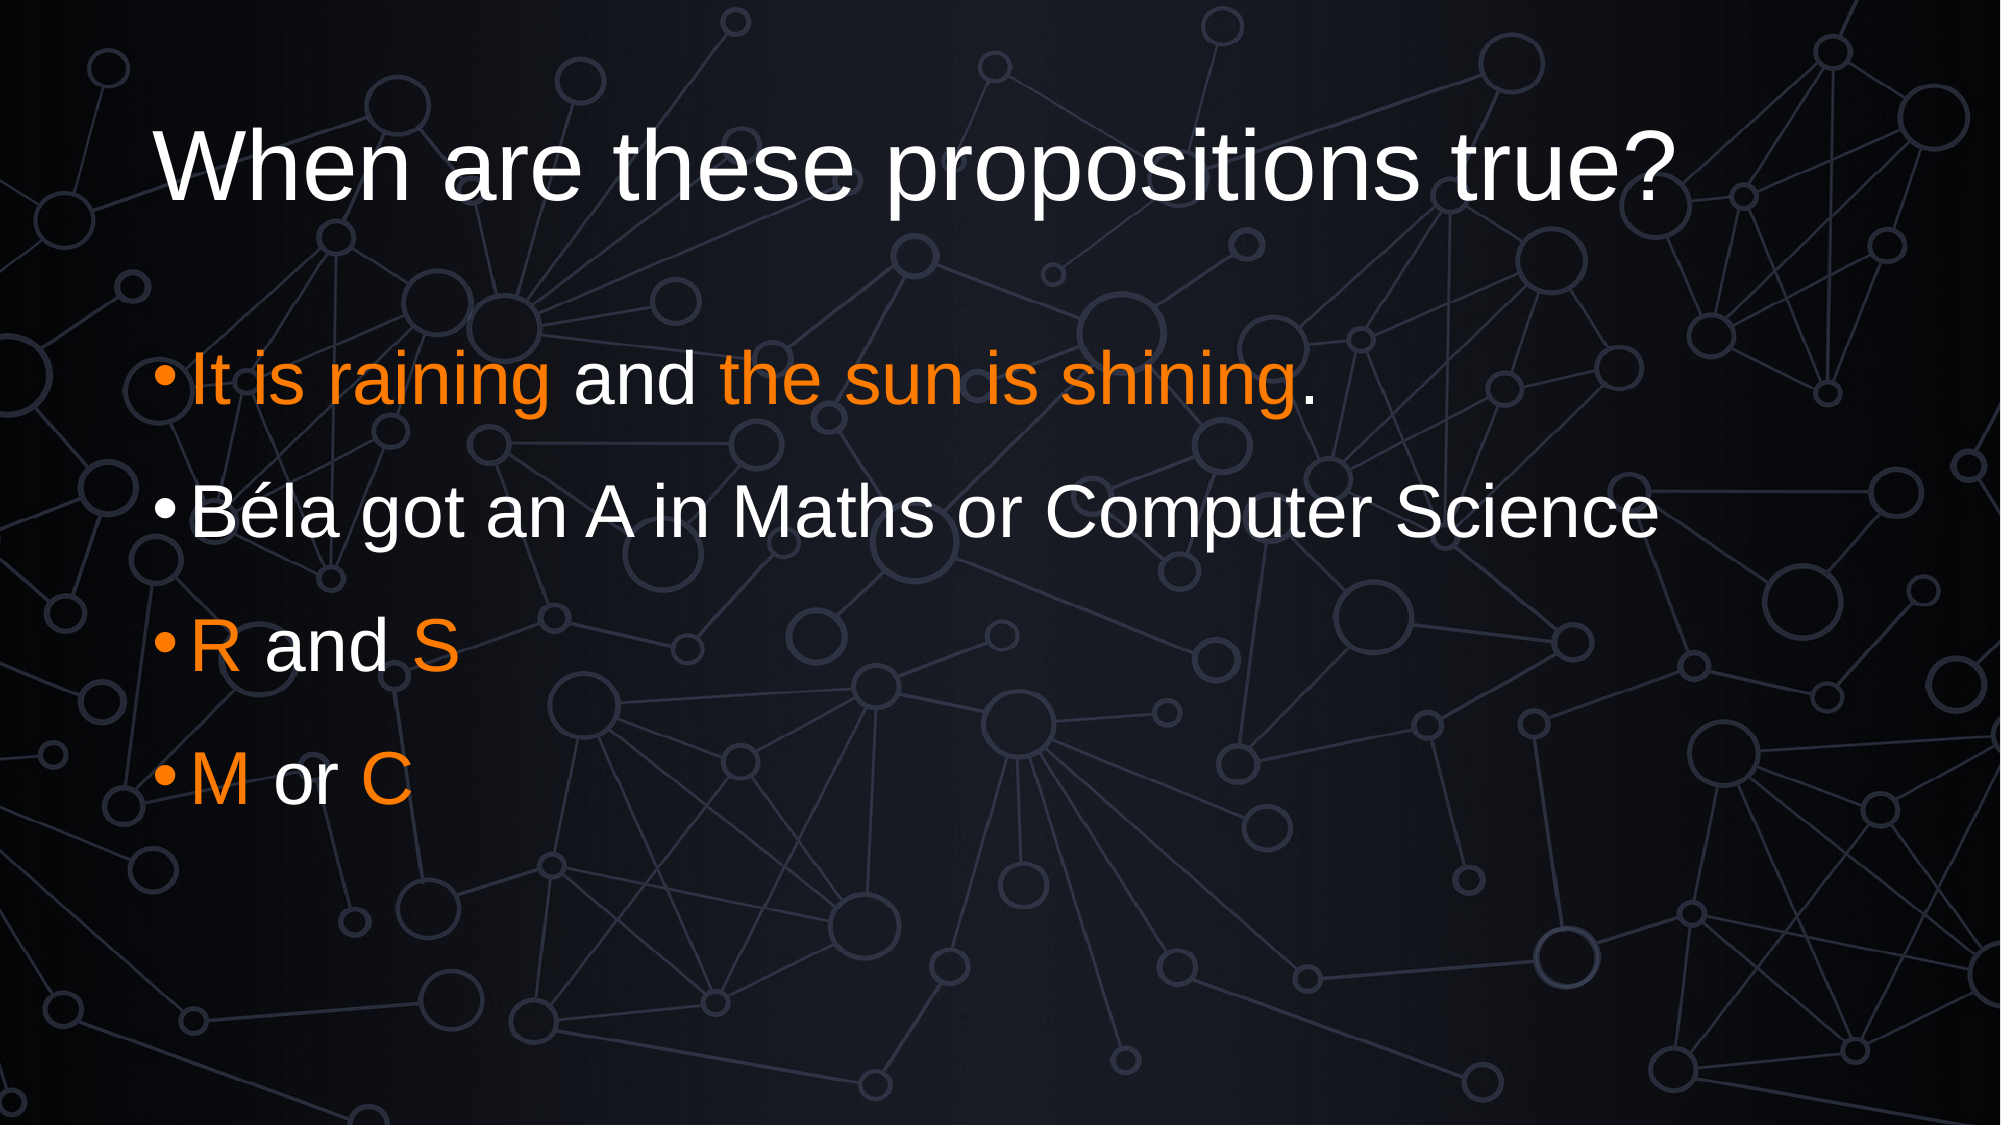

# When are these propositions true?
It is raining and the sun is shining.
Béla got an A in Maths or Computer Science
R and S
M or C